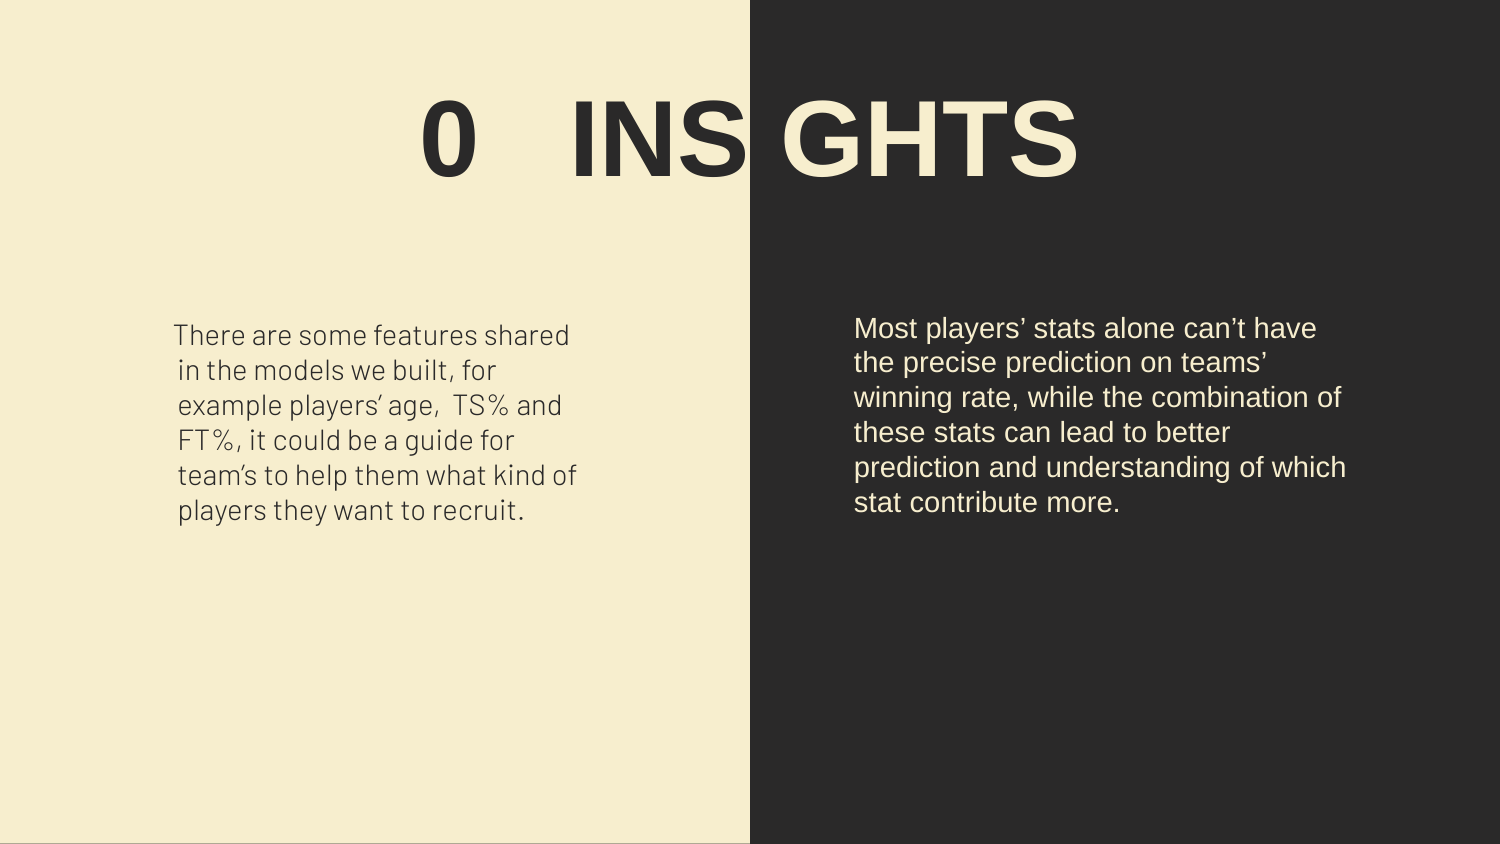

# 05 INSIGHTS
         There are some features shared in the models we built, for example players’ age,  TS% and FT%, it could be a guide for team’s to help them what kind of players they want to recruit.
Most players’ stats alone can’t have the precise prediction on teams’ winning rate, while the combination of these stats can lead to better prediction and understanding of which stat contribute more.